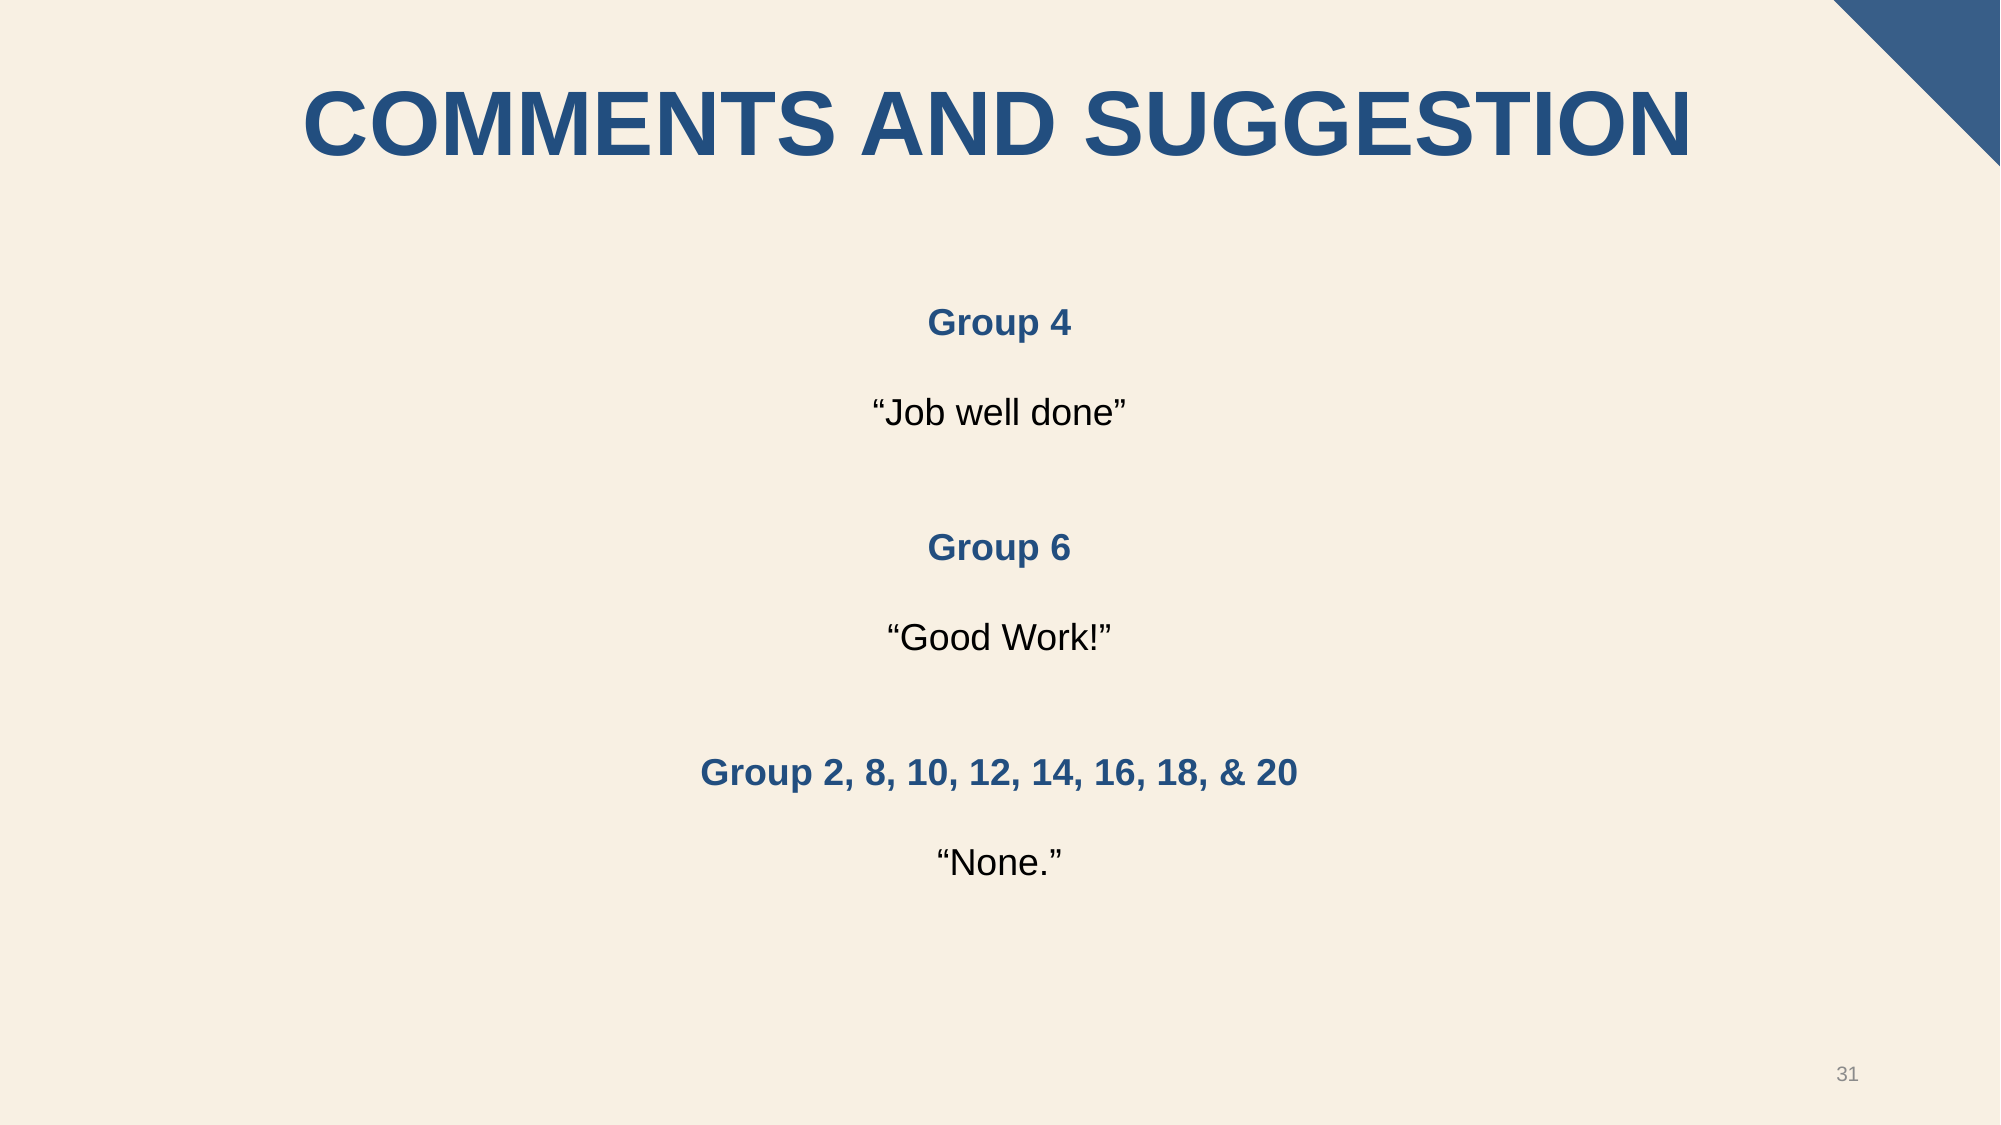

# Comments and suggestion
Group 4

“Job well done”

Group 6

“Good Work!”

Group 2, 8, 10, 12, 14, 16, 18, & 20
“None.”
31